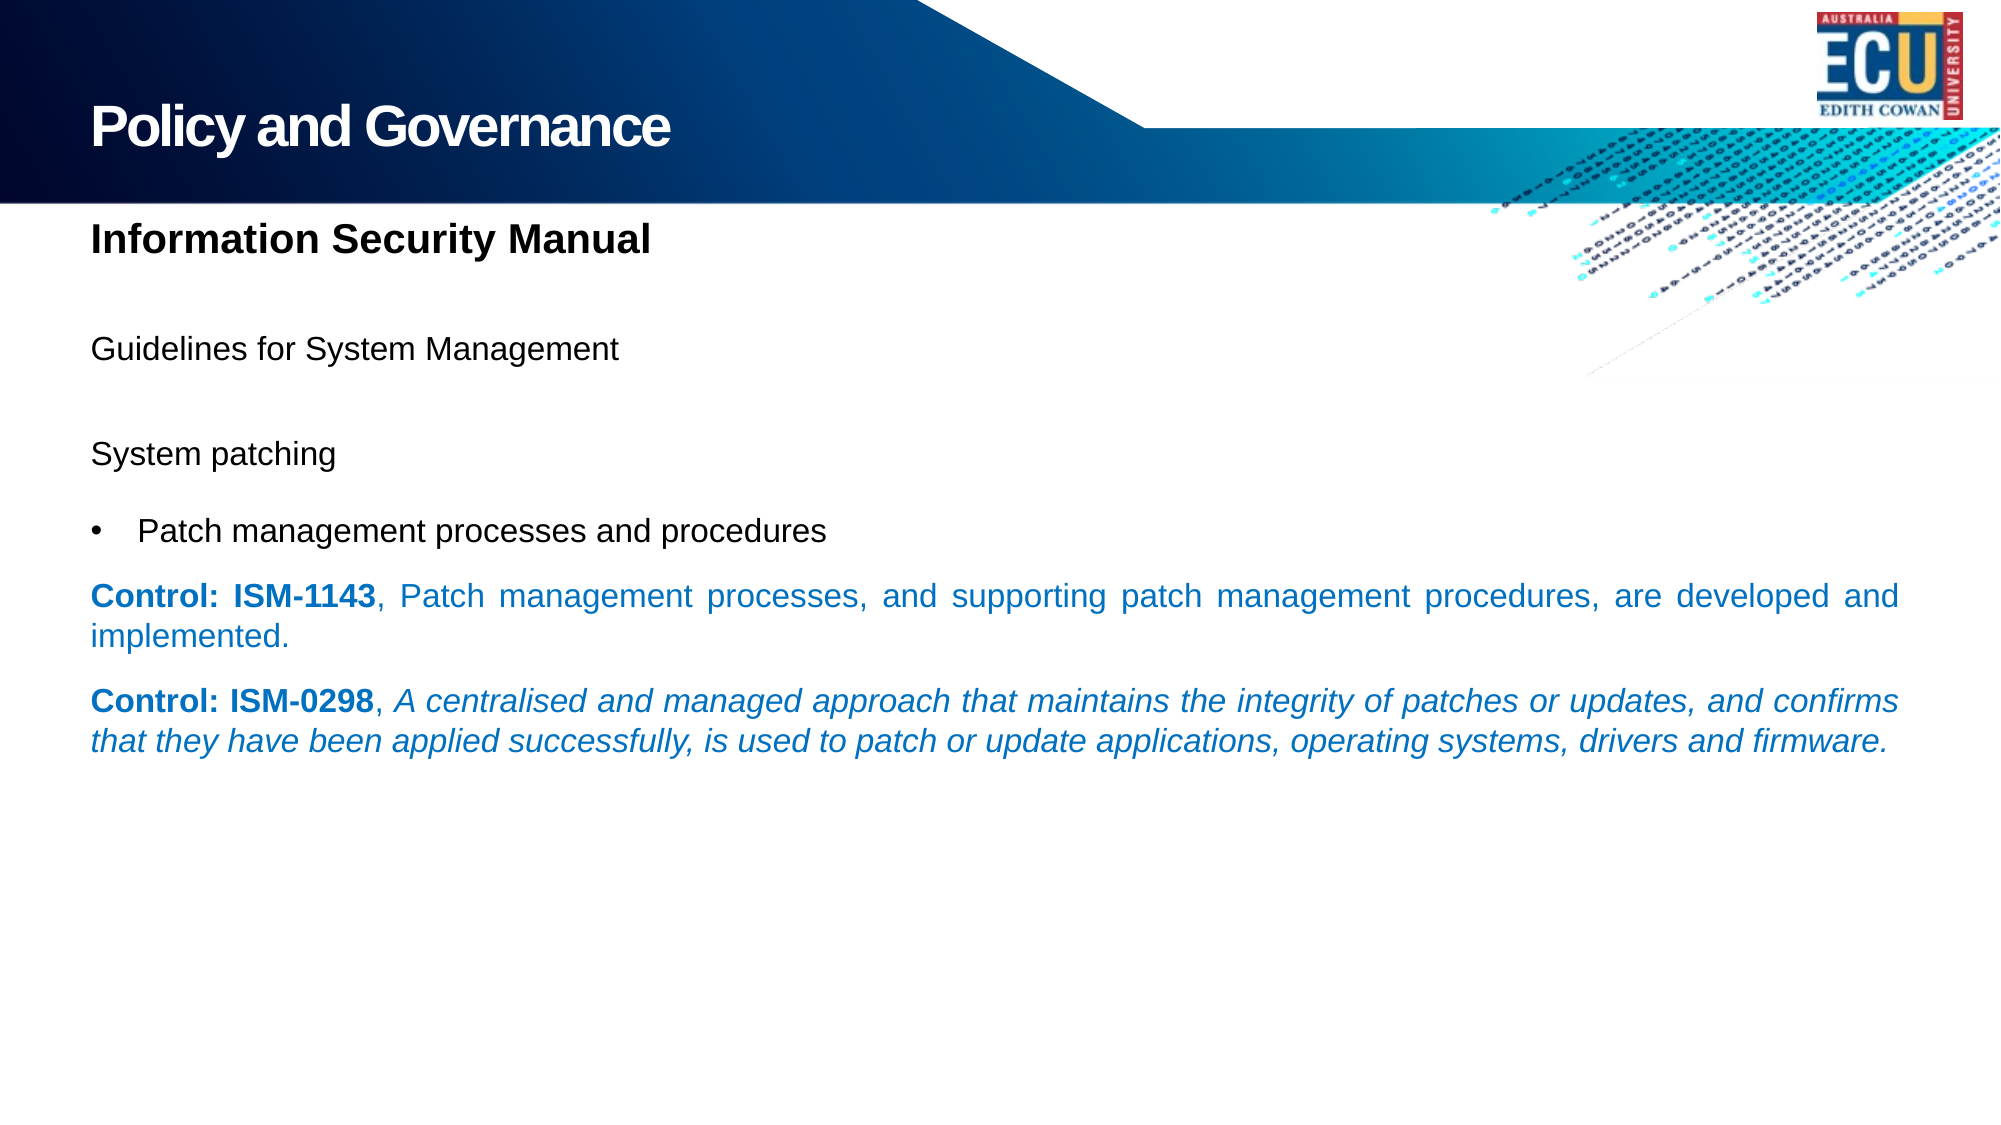

# Policy and Governance
Information Security Manual

Guidelines for System Management

System patching
Patch management processes and procedures
Control: ISM-1143, Patch management processes, and supporting patch management procedures, are developed and implemented.
Control: ISM-0298, A centralised and managed approach that maintains the integrity of patches or updates, and confirms that they have been applied successfully, is used to patch or update applications, operating systems, drivers and firmware.